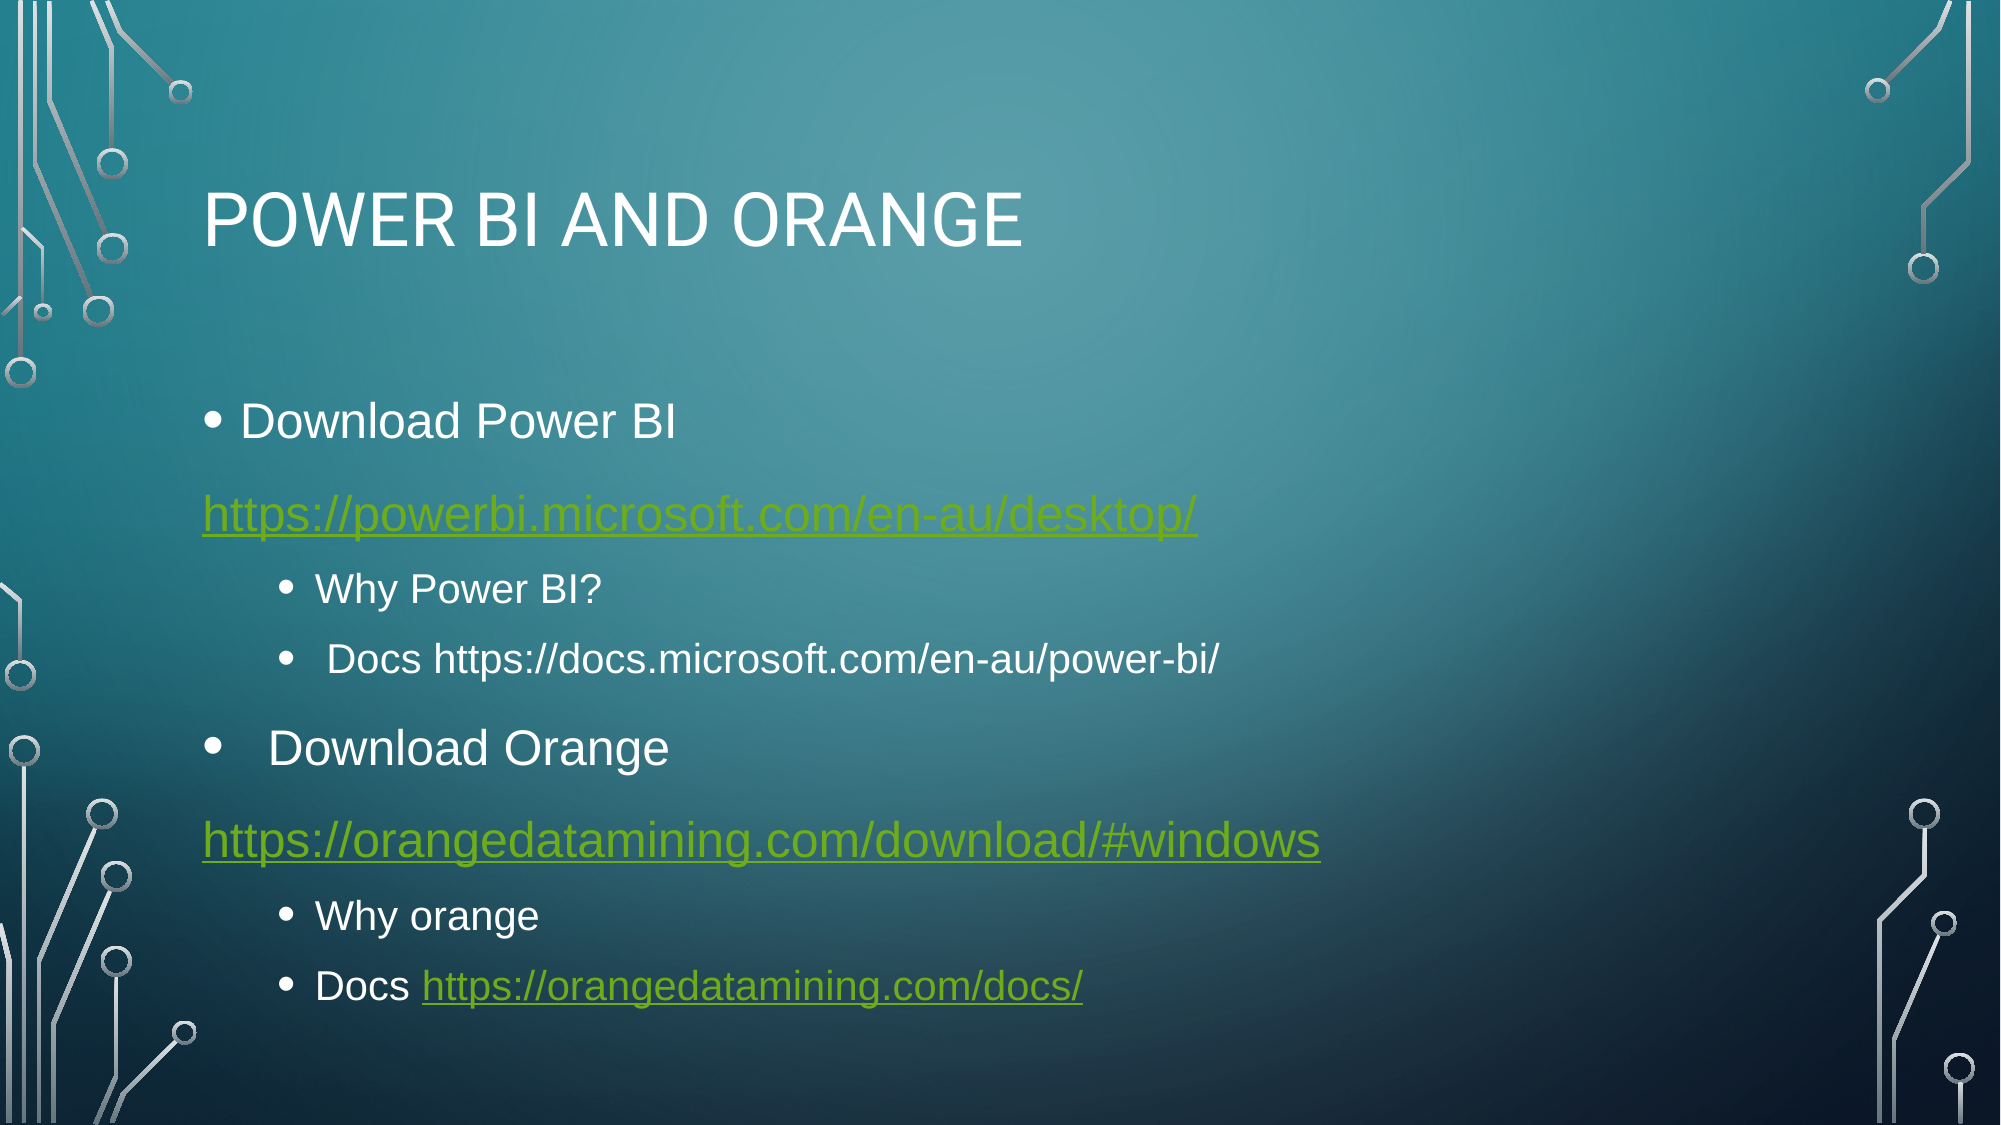

# Power BI and orange
Download Power BI
https://powerbi.microsoft.com/en-au/desktop/
Why Power BI?
 Docs https://docs.microsoft.com/en-au/power-bi/
  Download Orange
https://orangedatamining.com/download/#windows
Why orange
Docs https://orangedatamining.com/docs/